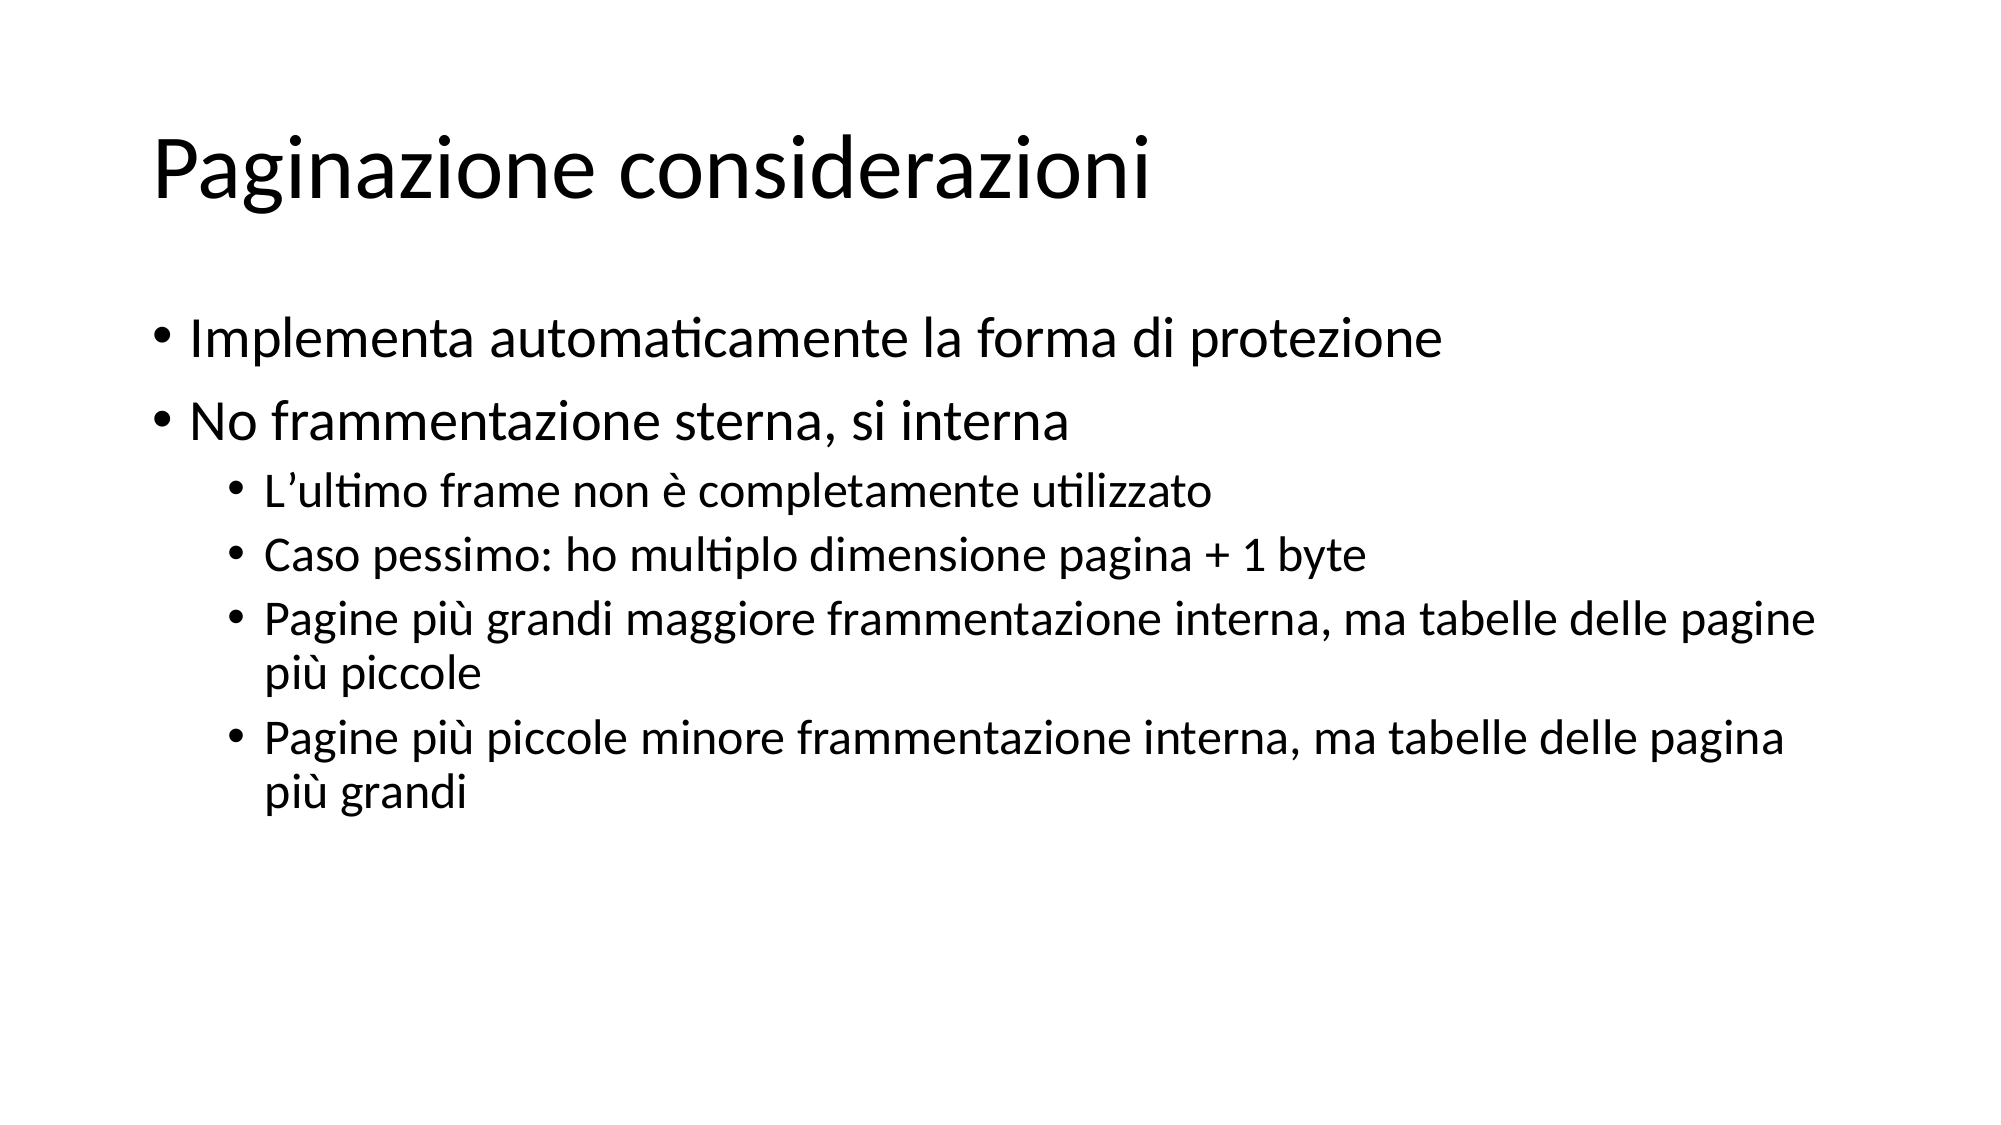

# Paginazione considerazioni
Implementa automaticamente la forma di protezione
No frammentazione sterna, si interna
L’ultimo frame non è completamente utilizzato
Caso pessimo: ho multiplo dimensione pagina + 1 byte
Pagine più grandi maggiore frammentazione interna, ma tabelle delle pagine più piccole
Pagine più piccole minore frammentazione interna, ma tabelle delle pagina più grandi